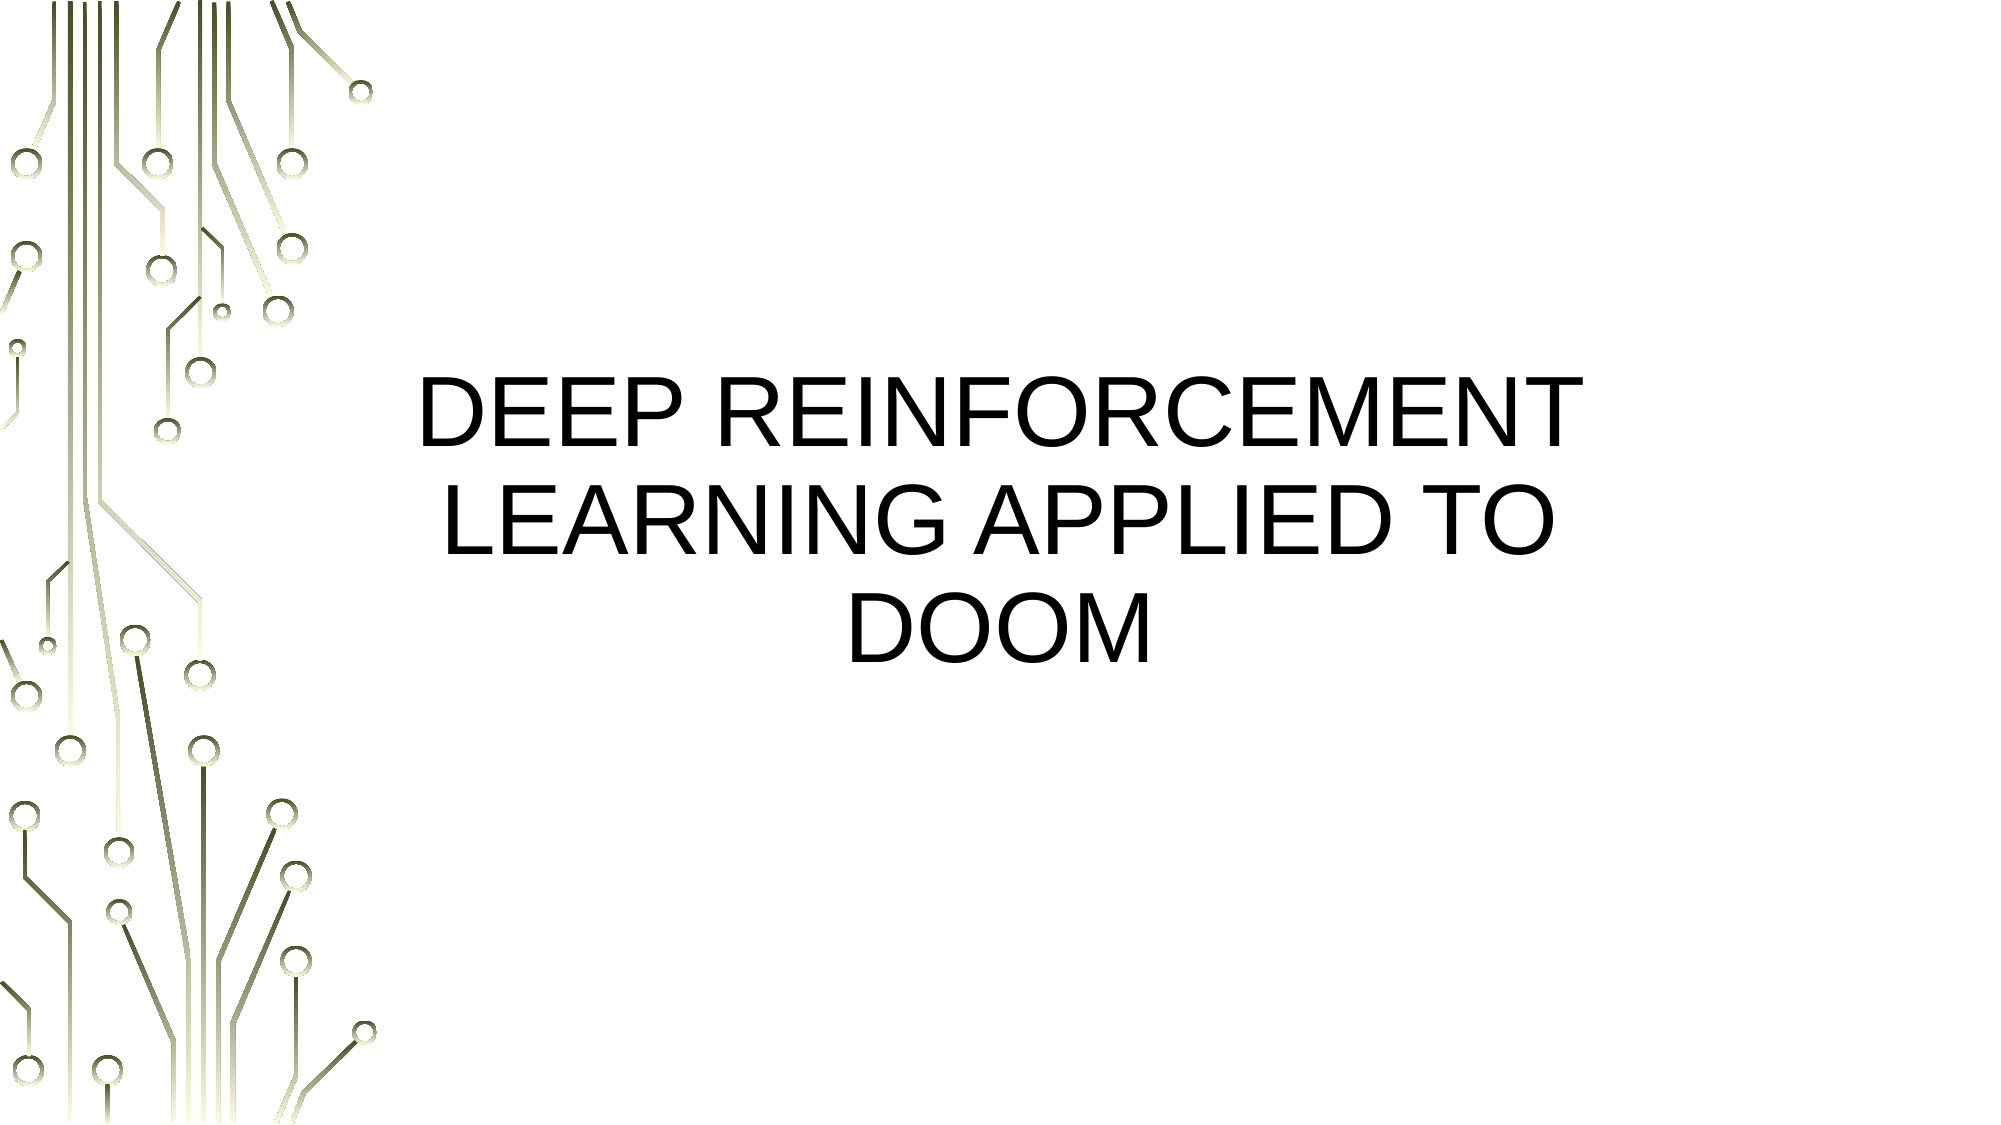

# Deep reinforcement learning applied to doom